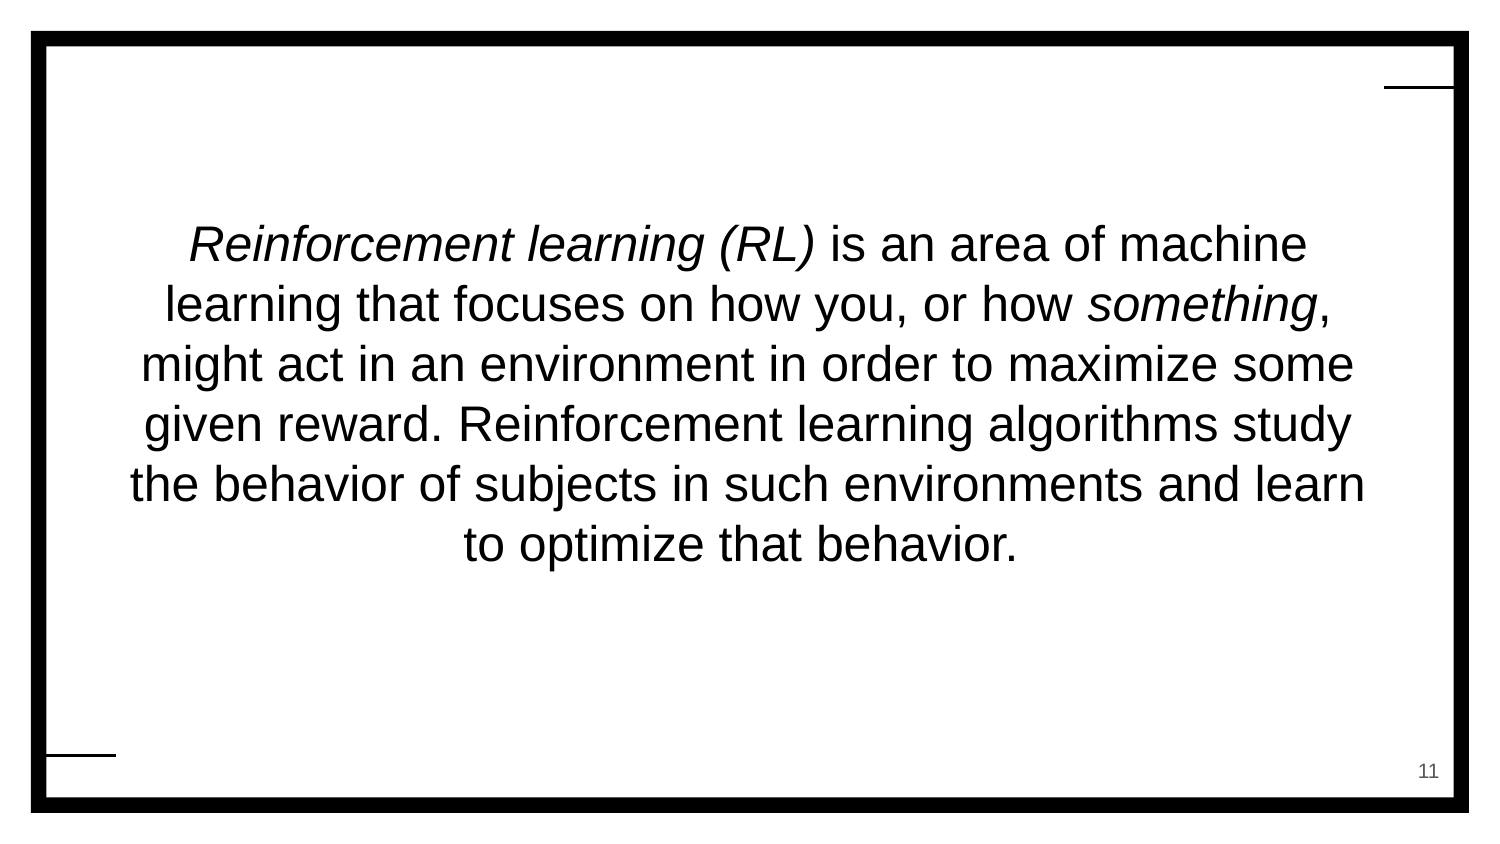

# Reinforcement learning (RL) is an area of machine learning that focuses on how you, or how something, might act in an environment in order to maximize some given reward. Reinforcement learning algorithms study the behavior of subjects in such environments and learn to optimize that behavior.

11